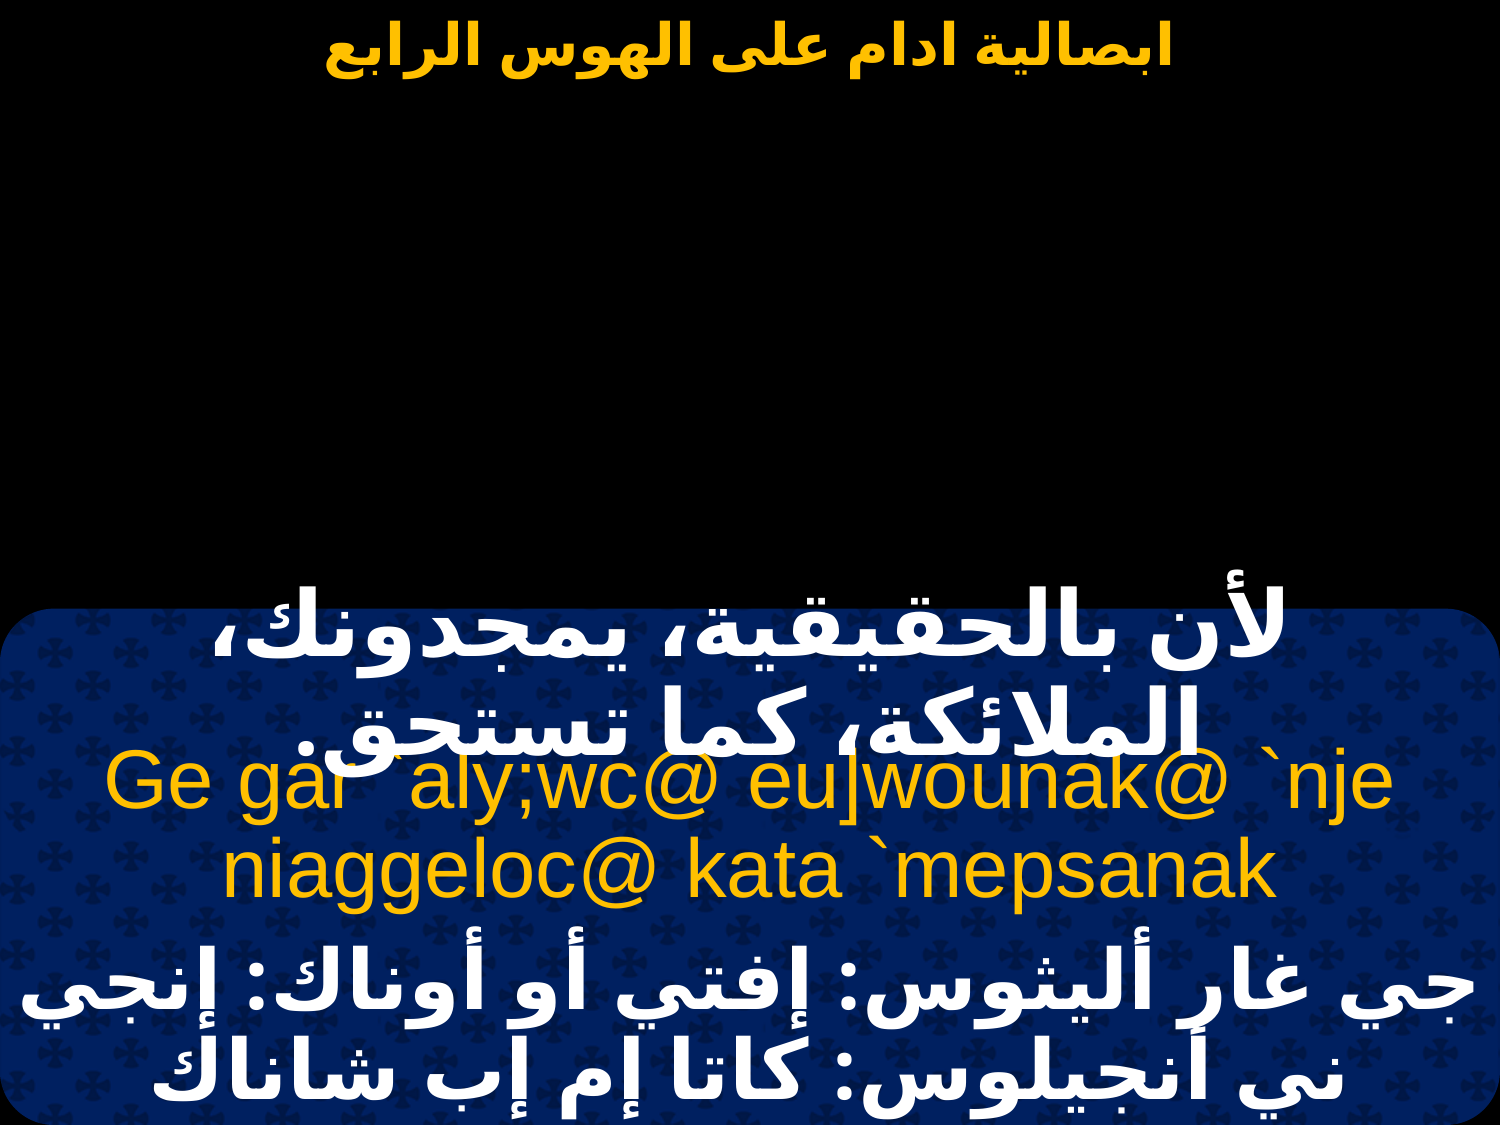

#
لأن بالحقيقية، يمجدونك، الملائكة، كما تستحق.
Ge gar `aly;wc@ eu]wounak@ `nje niaggeloc@ kata `mepsanak
جي غار أليثوس: إفتي أو أوناك: إنجي ني أنجيلوس: كاتا إم إب شاناك